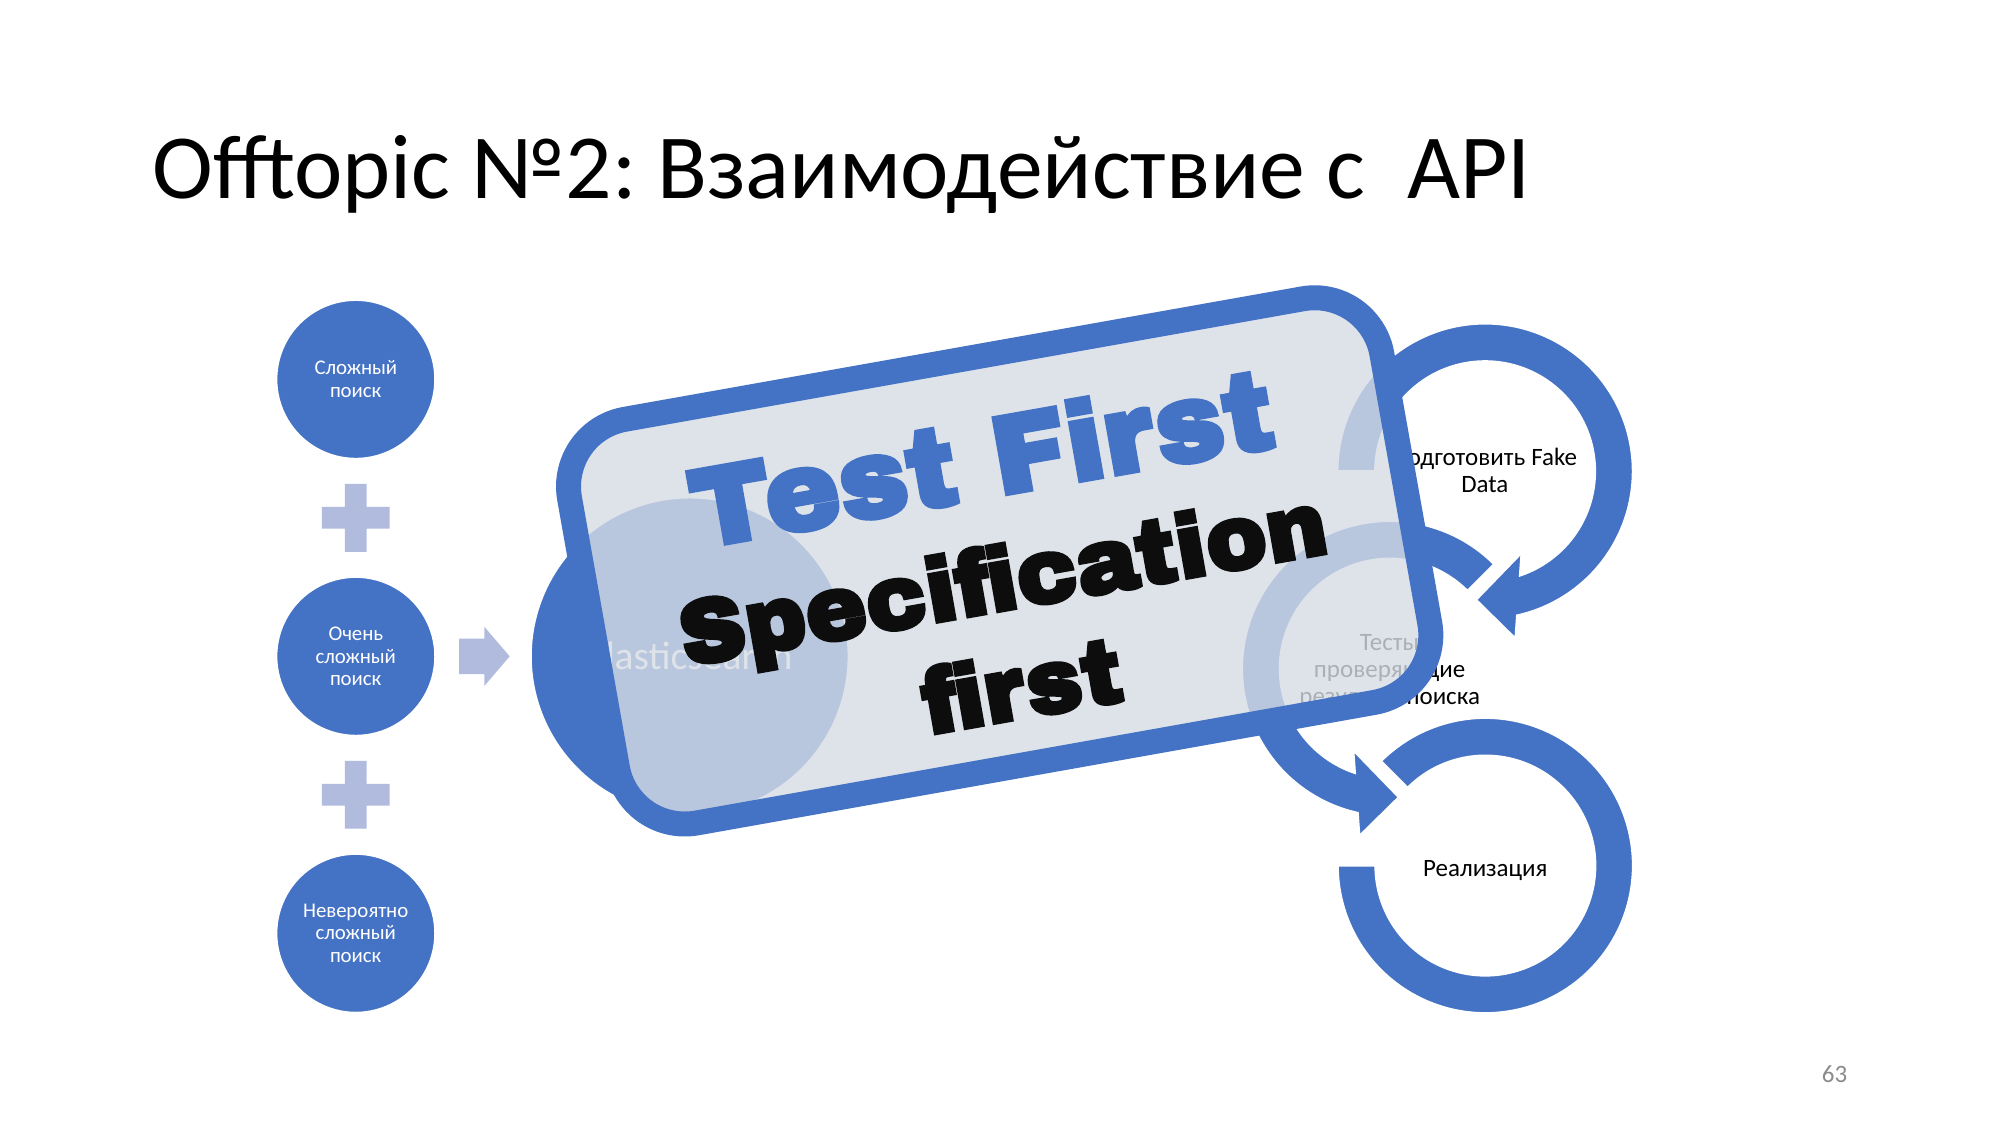

# Offtopic №2: Взаимодействие с  API
Сложный поиск

Очень сложный поиск

Невероятно сложный поиск

Elasticsearch
Подготовить Fake Data
Тесты проверяющие результат поиска
Реализация
Test First
Specification first
63